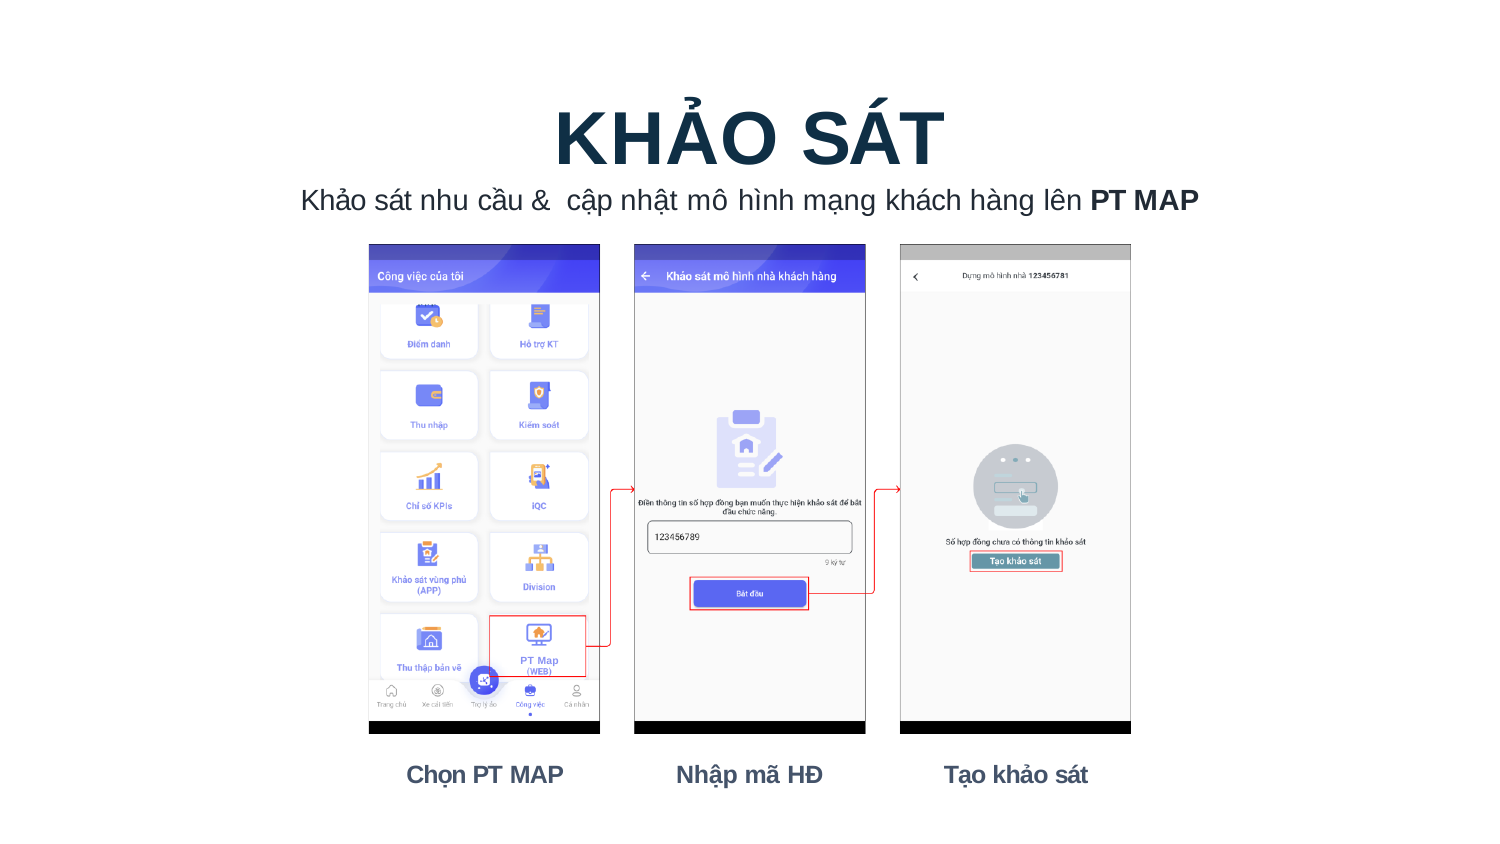

# KHẢO SÁT
Khảo sát nhu cầu & cập nhật mô hình mạng khách hàng lên PT MAP

PT Map
Chọn PT MAP
Nhập mã HĐ
Tạo khảo sát